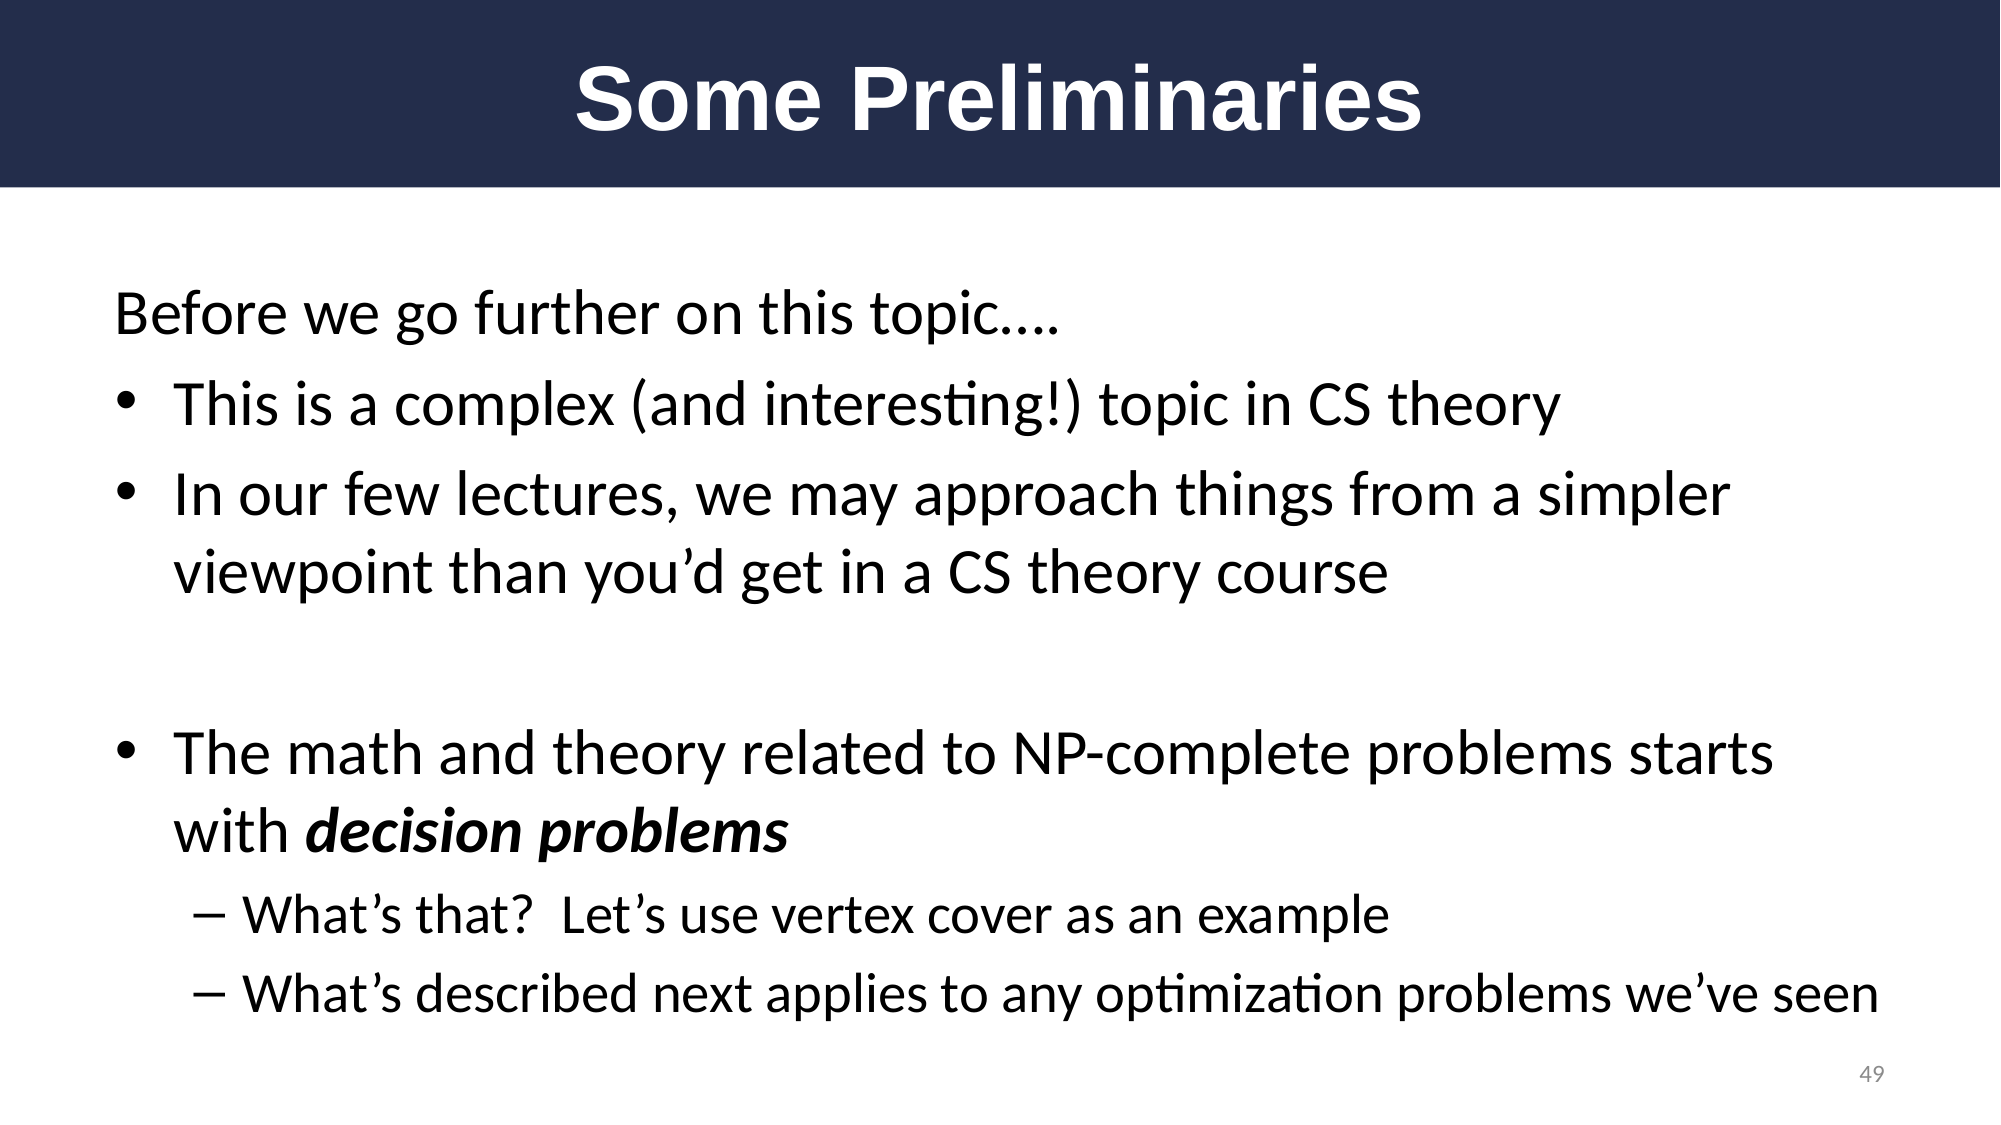

# Some Preliminaries
Before we go further on this topic….
This is a complex (and interesting!) topic in CS theory
In our few lectures, we may approach things from a simpler viewpoint than you’d get in a CS theory course

The math and theory related to NP-complete problems starts with decision problems
What’s that?  Let’s use vertex cover as an example
What’s described next applies to any optimization problems we’ve seen

49